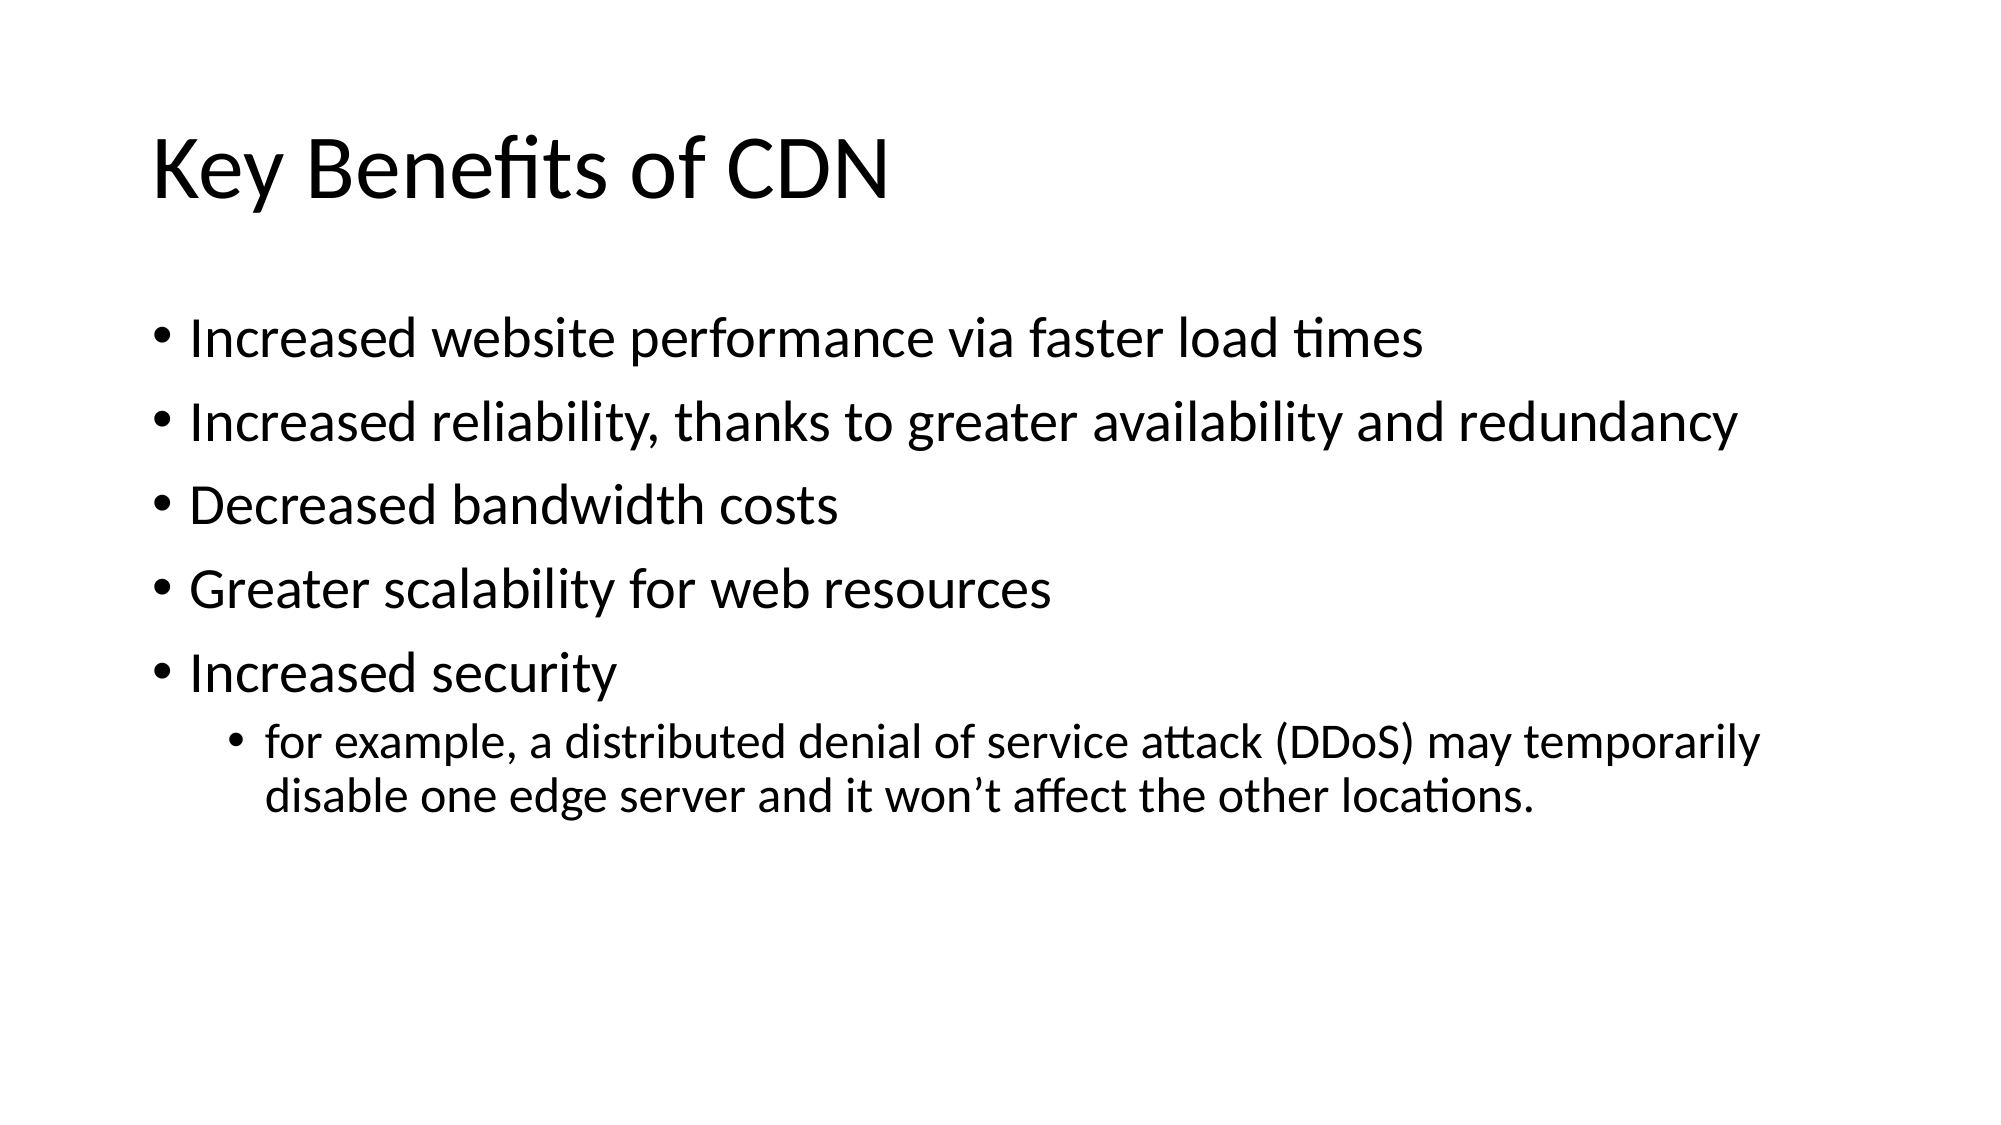

# Key Benefits of CDN
Increased website performance via faster load times
Increased reliability, thanks to greater availability and redundancy
Decreased bandwidth costs
Greater scalability for web resources
Increased security
for example, a distributed denial of service attack (DDoS) may temporarily disable one edge server and it won’t affect the other locations.